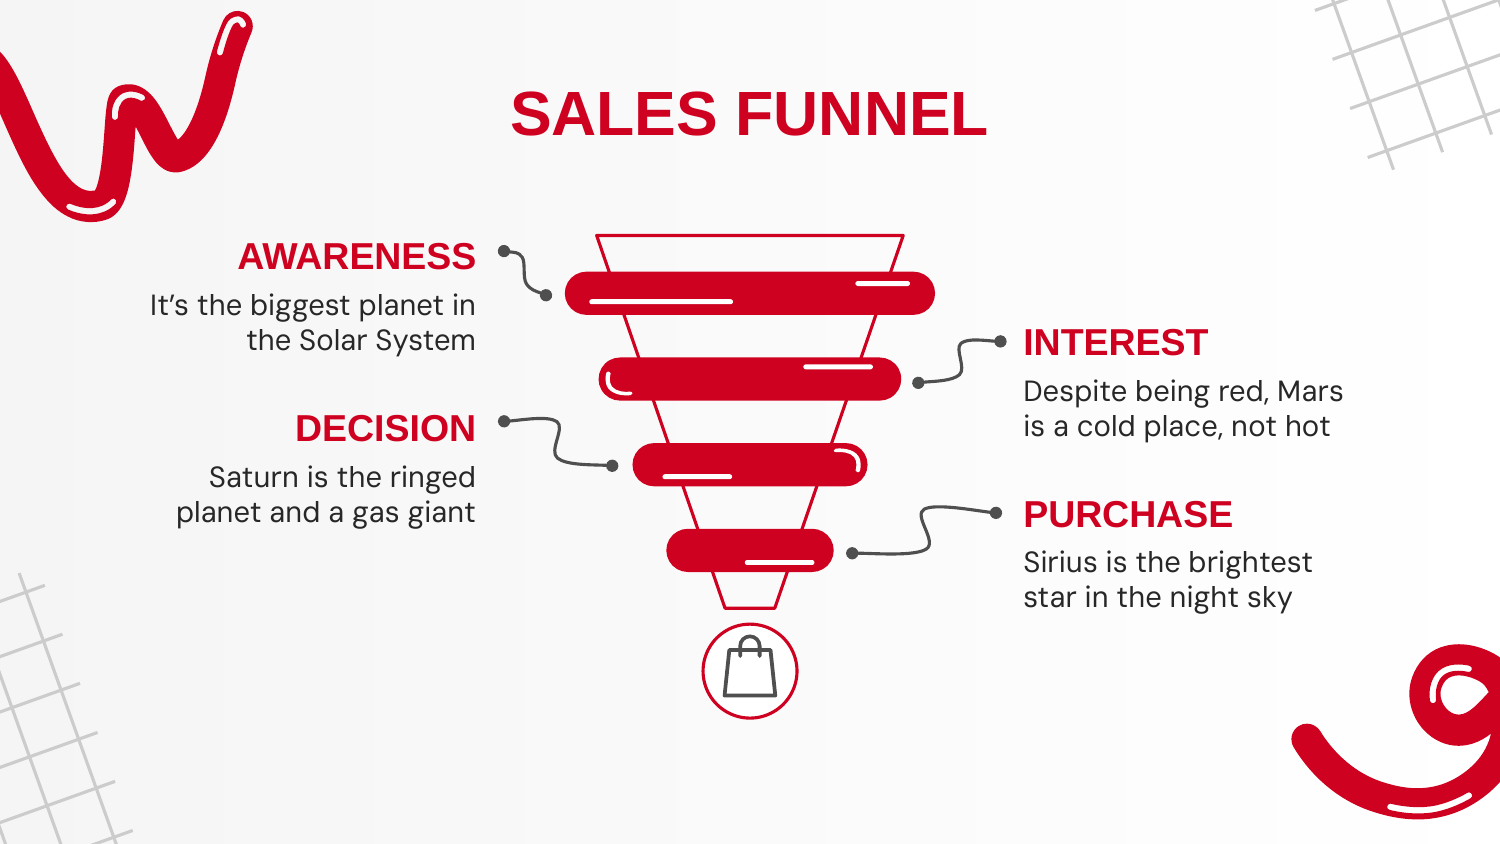

# SALES FUNNEL
AWARENESS

It’s the biggest planet in the Solar System

INTEREST

Despite being red, Mars is a cold place, not hot
DECISION

Saturn is the ringed planet and a gas giant
PURCHASE

Sirius is the brightest star in the night sky